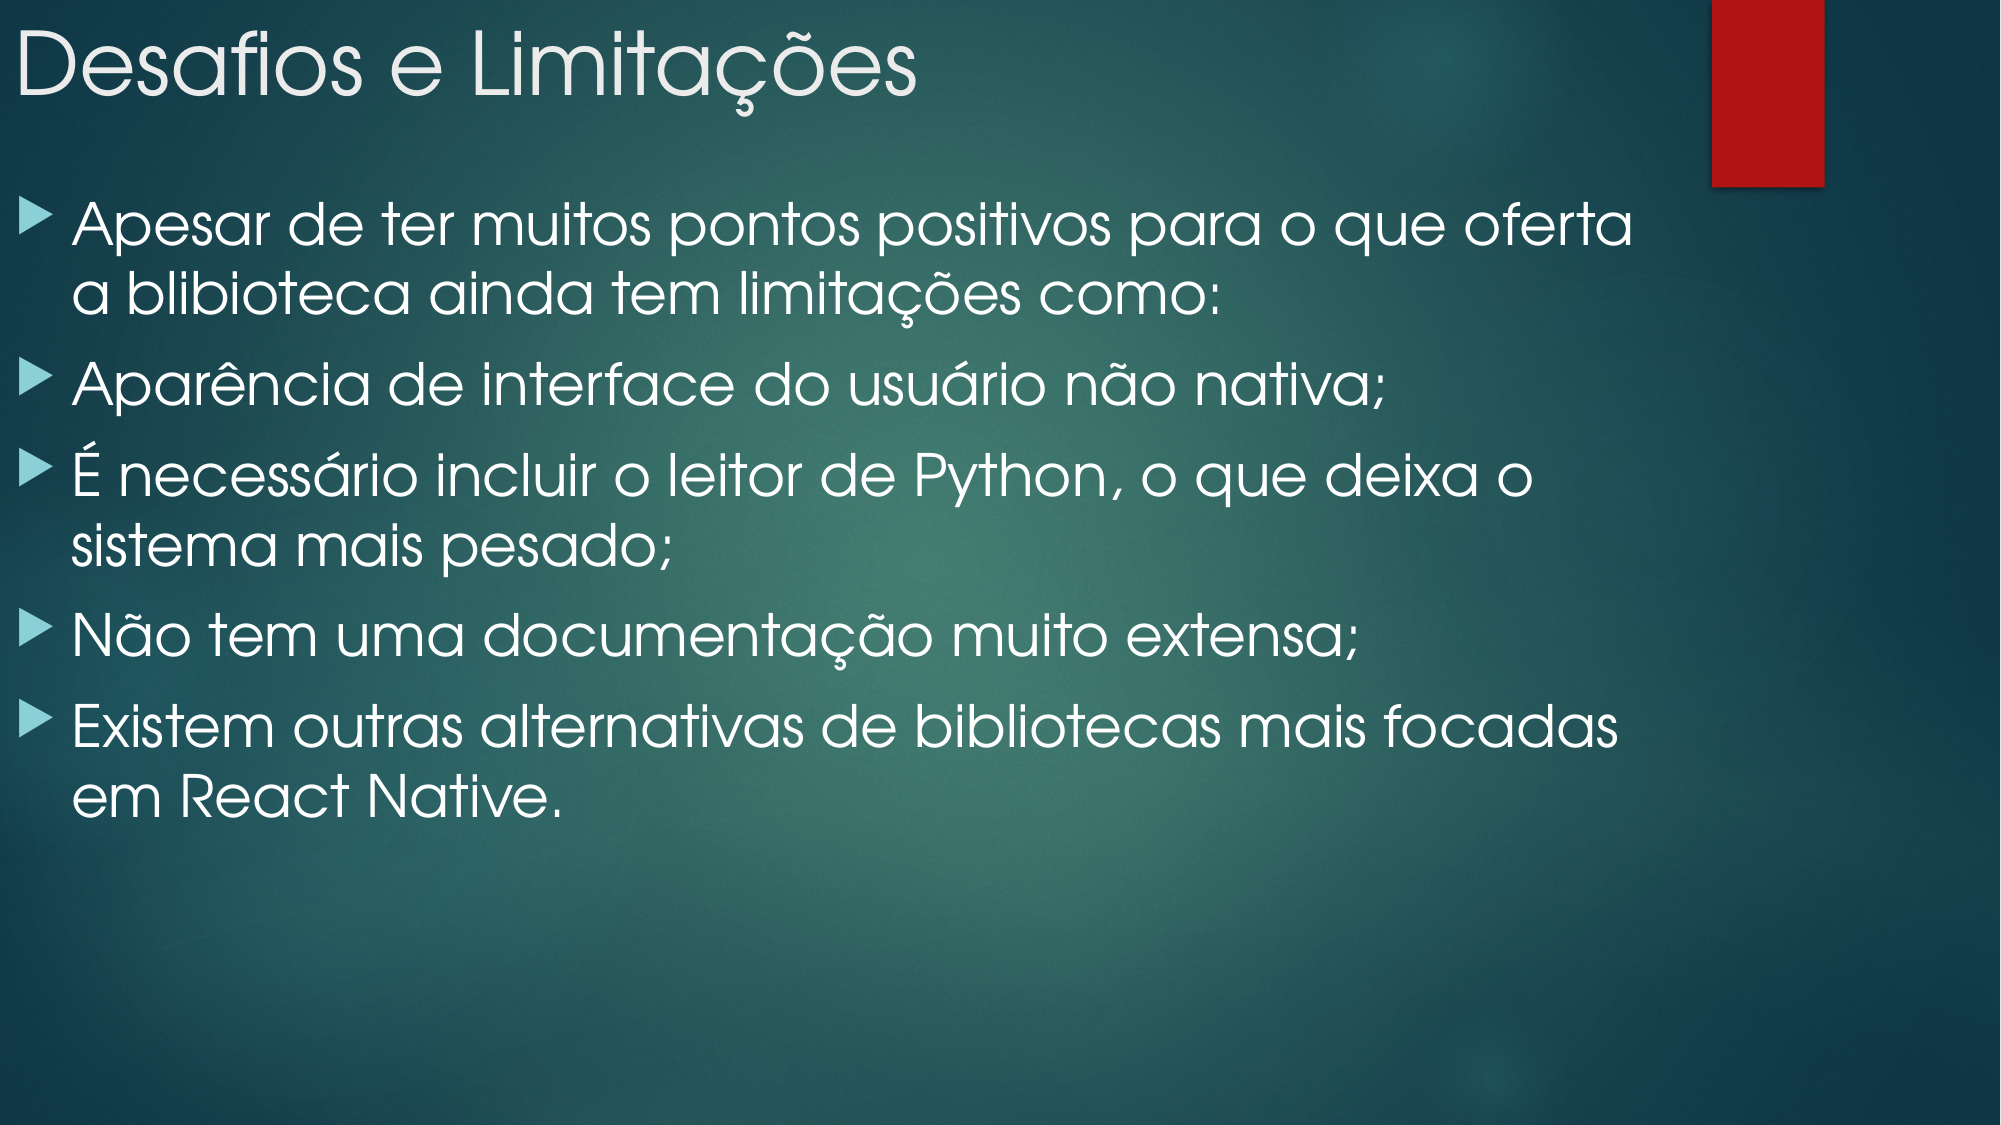

# Desafios e Limitações
Apesar de ter muitos pontos positivos para o que oferta a blibioteca ainda tem limitações como:
Aparência de interface do usuário não nativa;
É necessário incluir o leitor de Python, o que deixa o sistema mais pesado;
Não tem uma documentação muito extensa;
Existem outras alternativas de bibliotecas mais focadas em React Native.